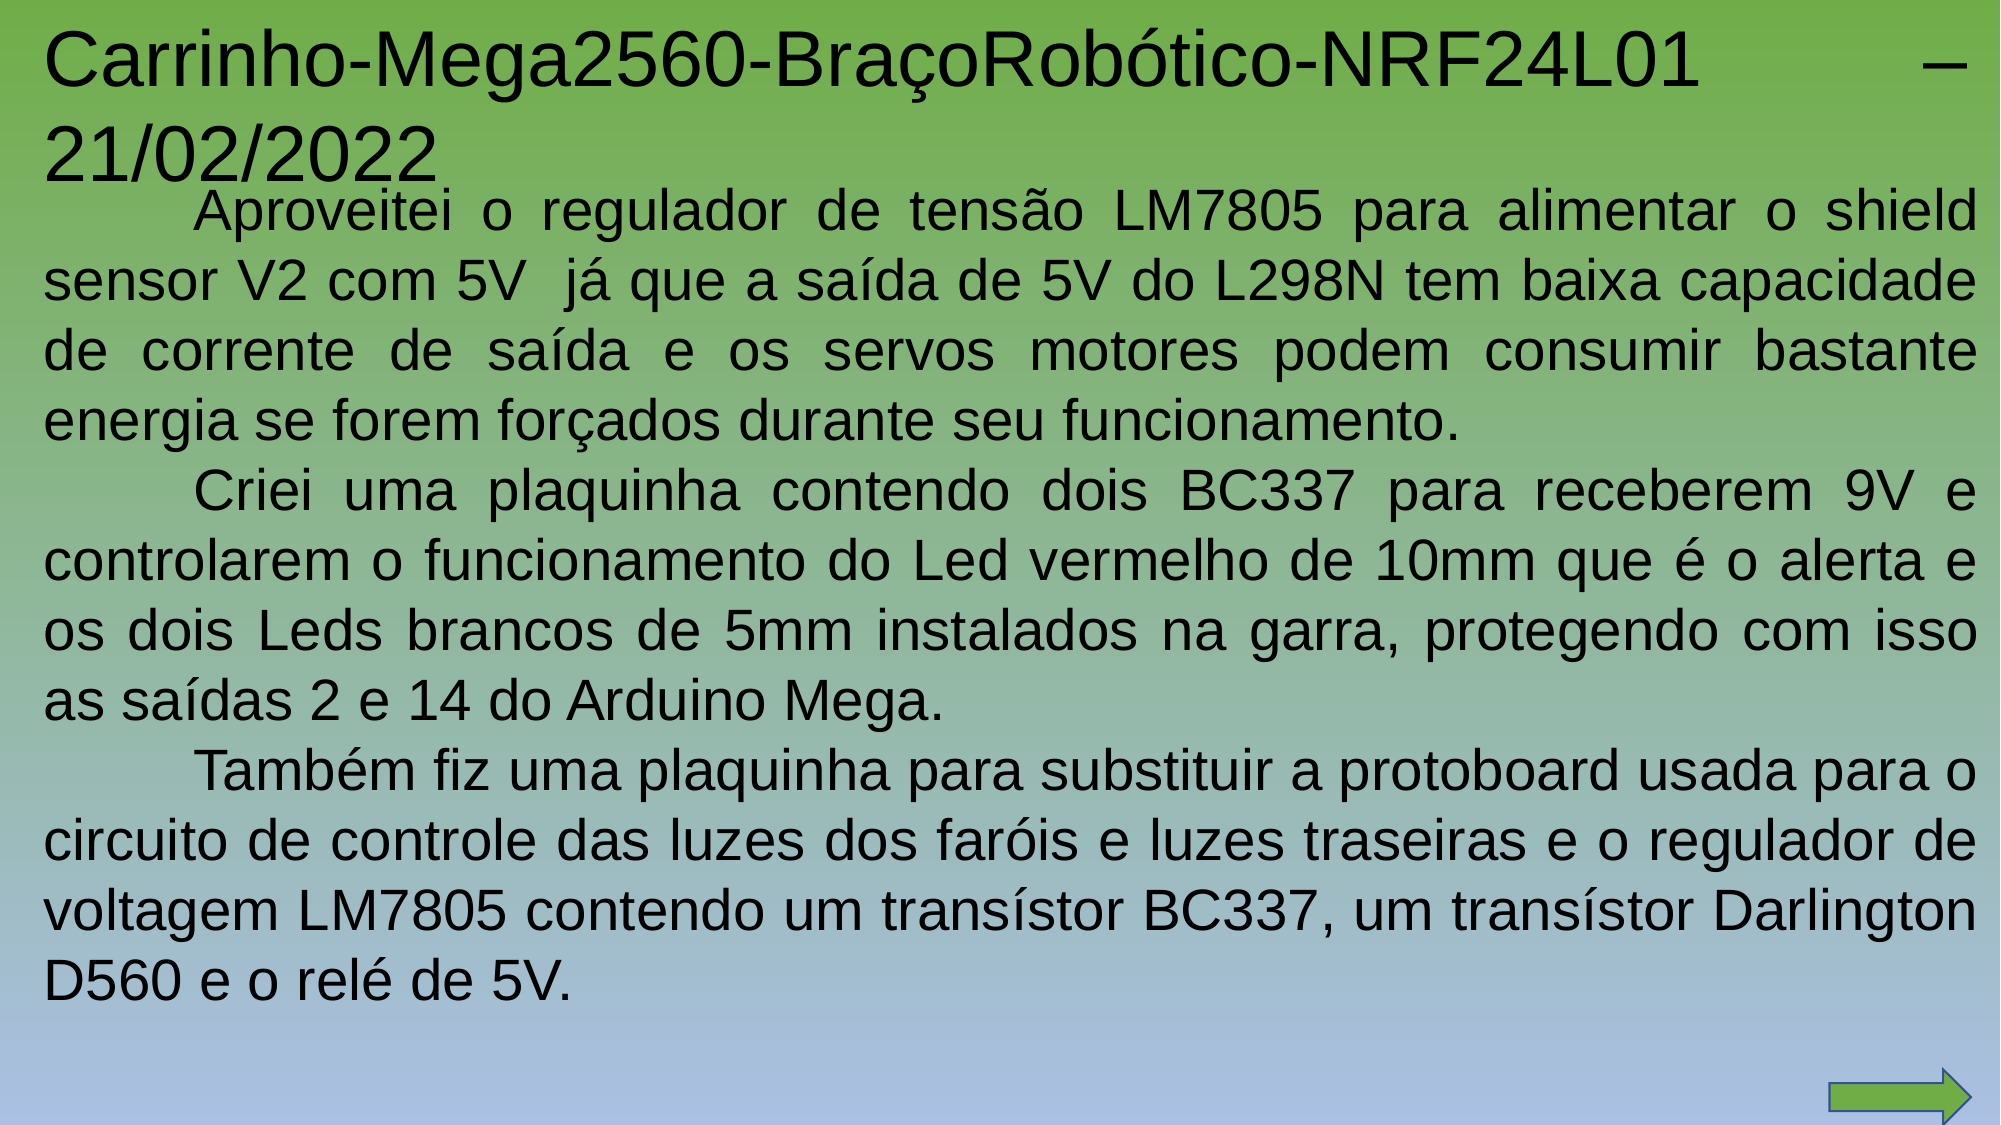

Carrinho-Mega2560-BraçoRobótico-NRF24L01 – 21/02/2022

	Aproveitei o regulador de tensão LM7805 para alimentar o shield sensor V2 com 5V  já que a saída de 5V do L298N tem baixa capacidade de corrente de saída e os servos motores podem consumir bastante energia se forem forçados durante seu funcionamento.
	Criei uma plaquinha contendo dois BC337 para receberem 9V e controlarem o funcionamento do Led vermelho de 10mm que é o alerta e os dois Leds brancos de 5mm instalados na garra, protegendo com isso as saídas 2 e 14 do Arduino Mega.
	Também fiz uma plaquinha para substituir a protoboard usada para o circuito de controle das luzes dos faróis e luzes traseiras e o regulador de voltagem LM7805 contendo um transístor BC337, um transístor Darlington D560 e o relé de 5V.